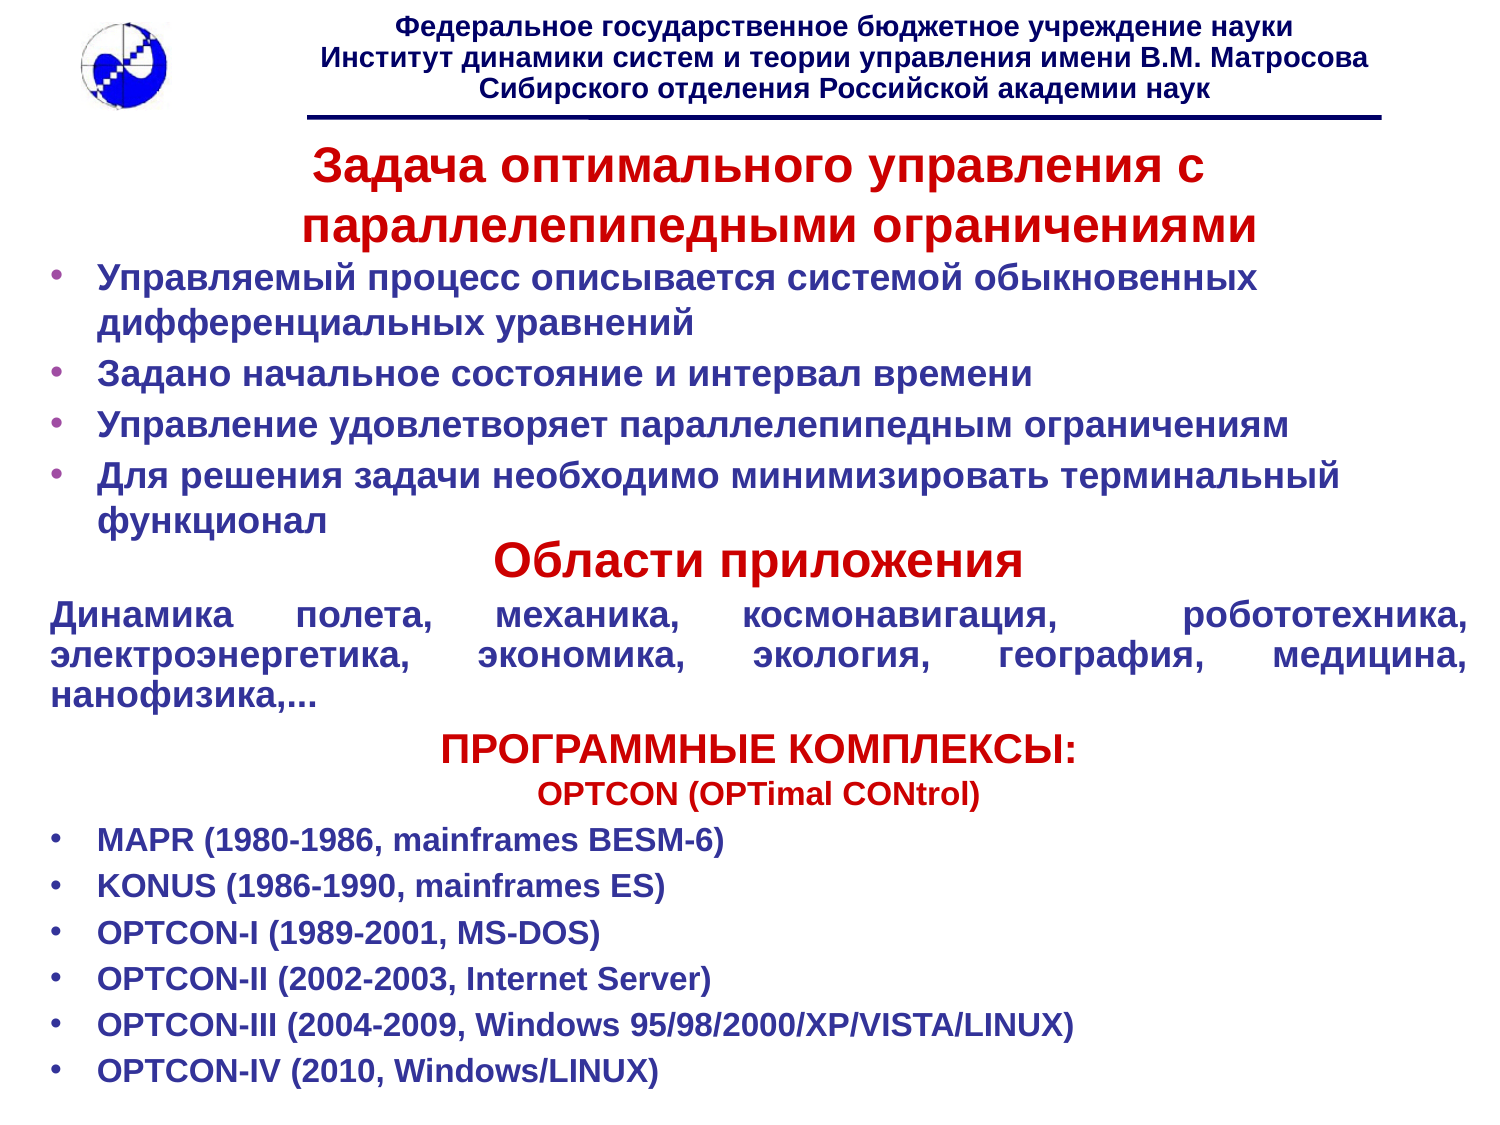

Задача оптимального управления с параллелепипедными ограничениями
Управляемый процесс описывается системой обыкновенных дифференциальных уравнений
Задано начальное состояние и интервал времени
Управление удовлетворяет параллелепипедным ограничениям
Для решения задачи необходимо минимизировать терминальный функционал
Области приложения
Динамика полета, механика, космонавигация,  робототехника, электроэнергетика, экономика, экология, география, медицина, нанофизика,...
ПРОГРАММНЫЕ КОМПЛЕКСЫ:
OPTCON (OPTimal CONtrol)
MAPR (1980-1986, mainframes BESM-6)
KONUS (1986-1990, mainframes ES)
OPTCON-I (1989-2001, MS-DOS)
OPTCON-II (2002-2003, Internet Server)
OPTCON-III (2004-2009, Windows 95/98/2000/XP/VISTA/LINUX)
OPTCON-IV (2010, Windows/LINUX)